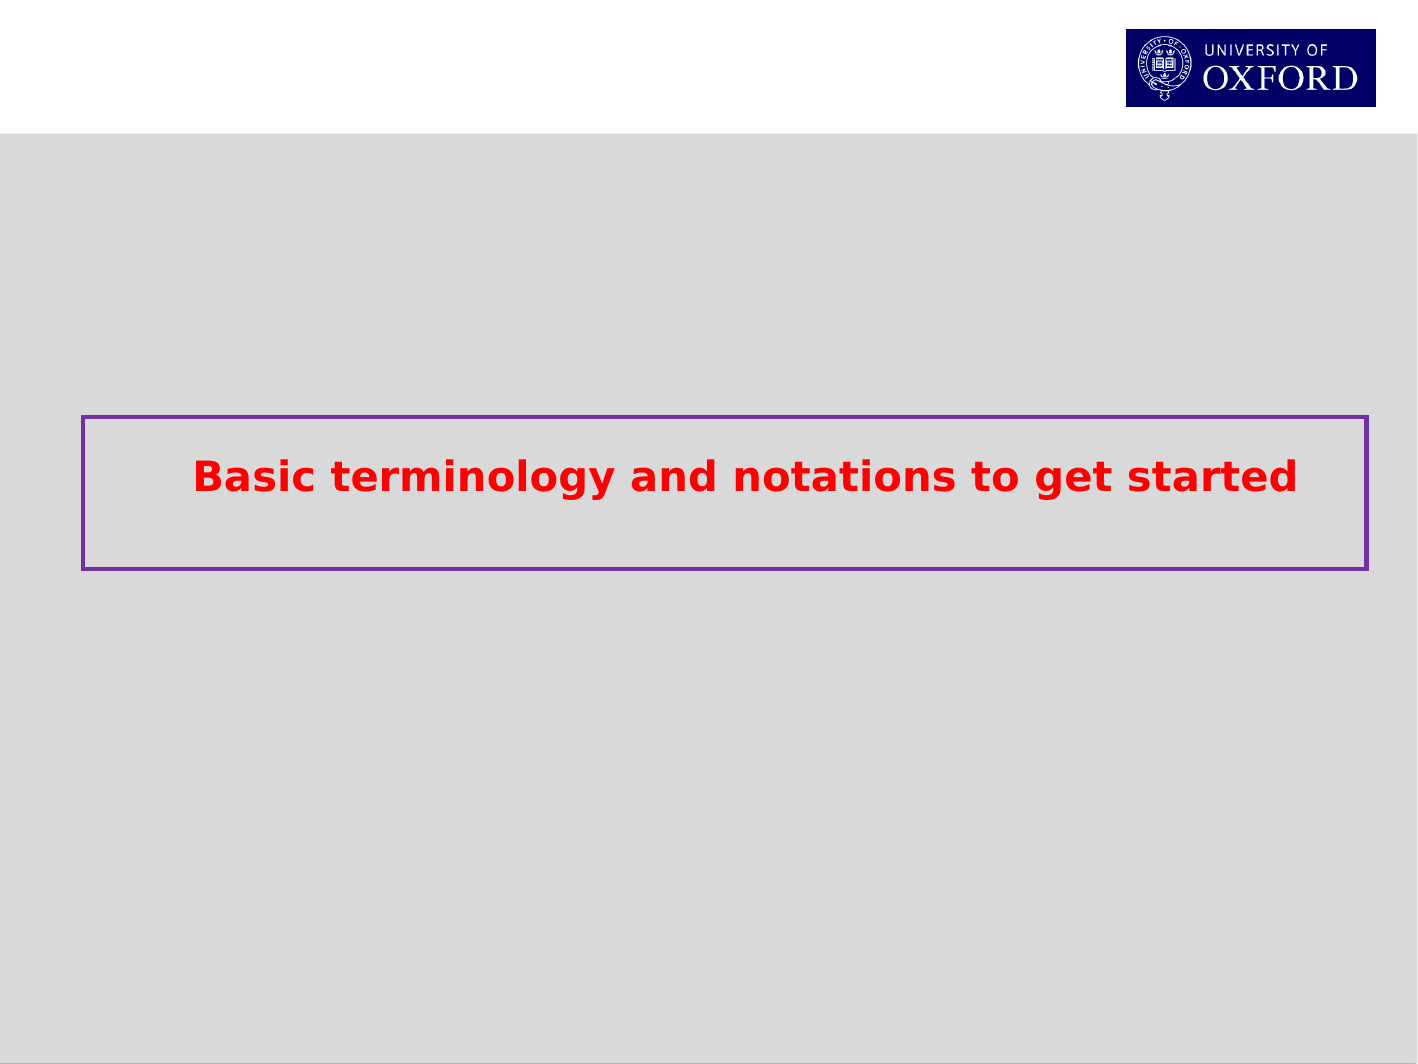

Basic terminology and notations to get started